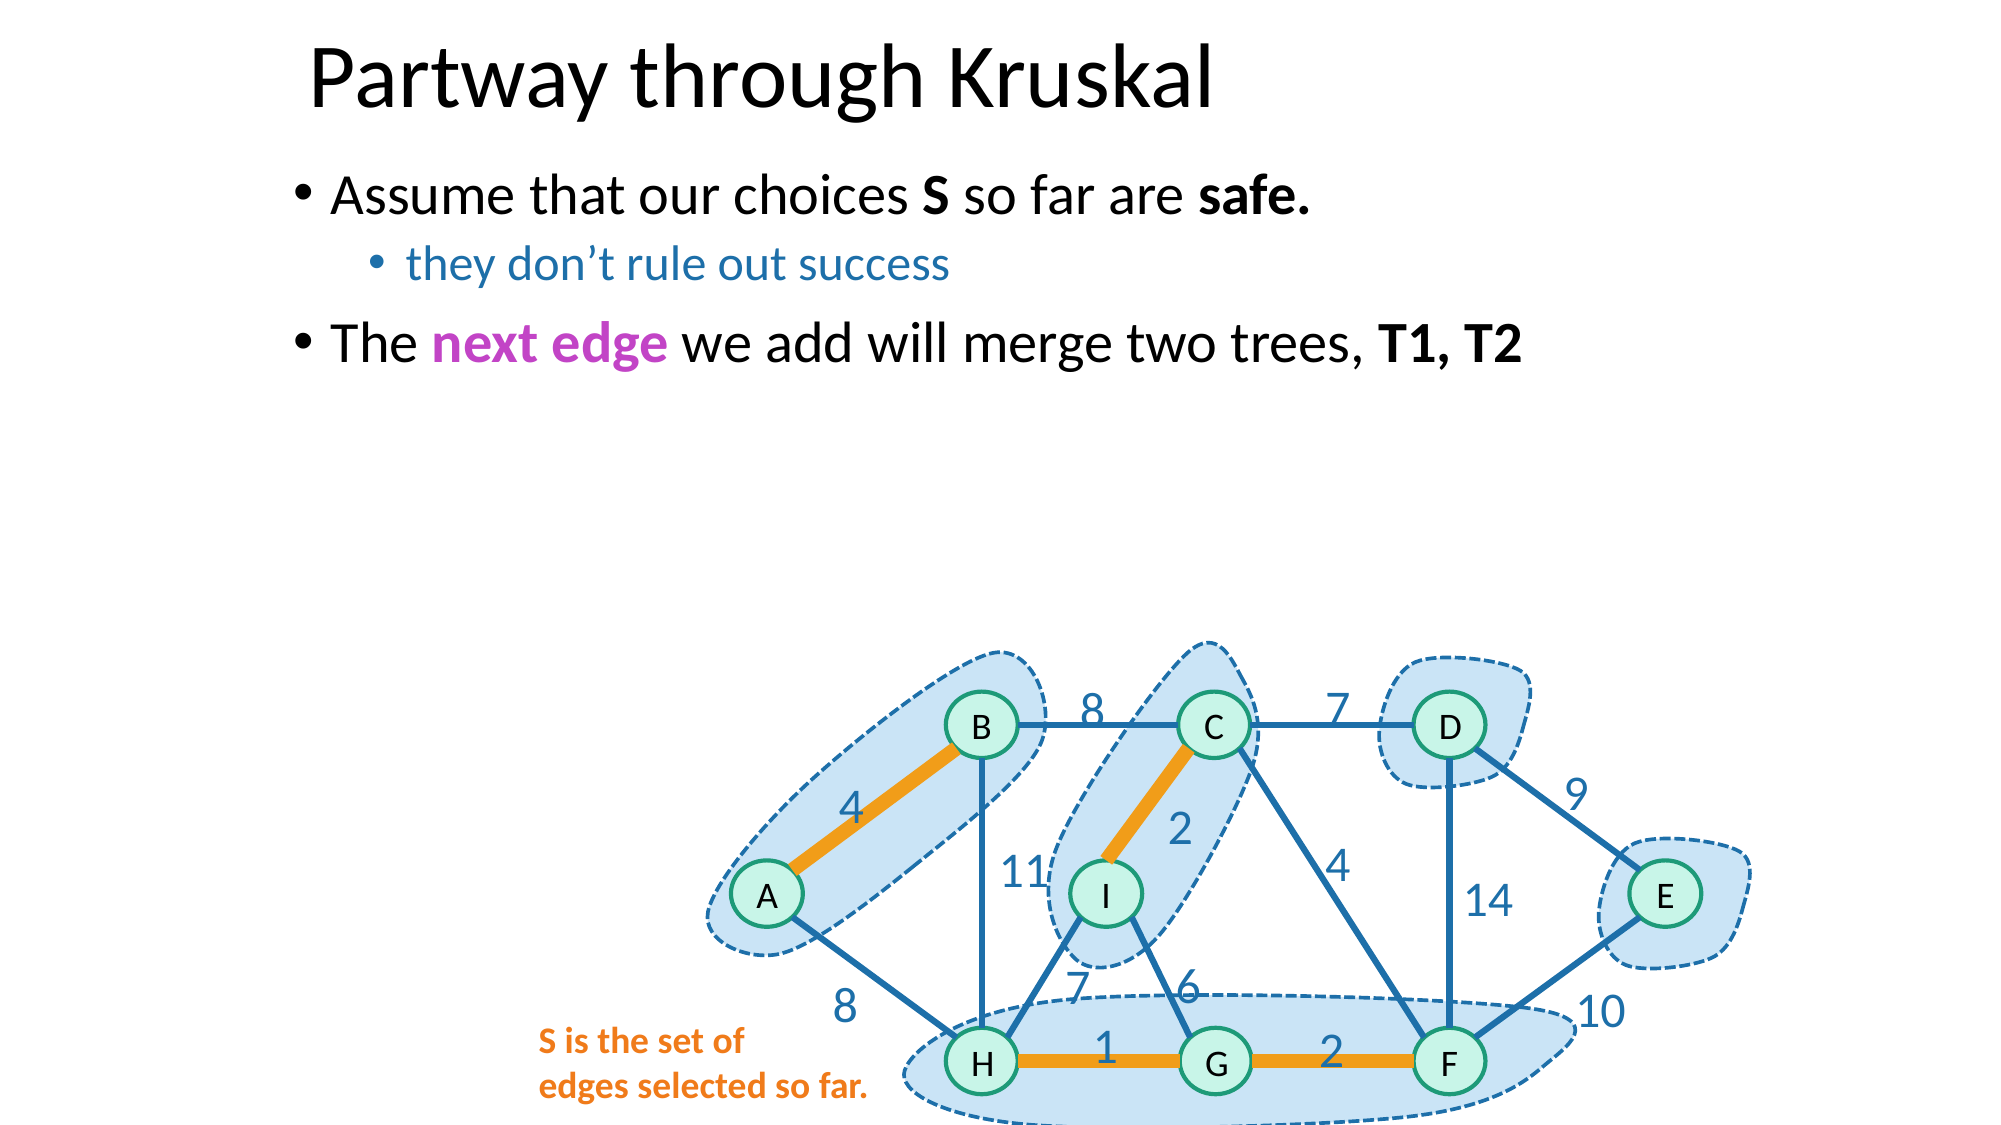

# Partway through Kruskal
Assume that our choices S so far are safe.
they don’t rule out success
The next edge we add will merge two trees, T1, T2

7
8
B
C
D

9
4
2
4
11

14
A
I
E
6
7
8
10

1
2
H
G
F
S is the set of
edges selected so far.